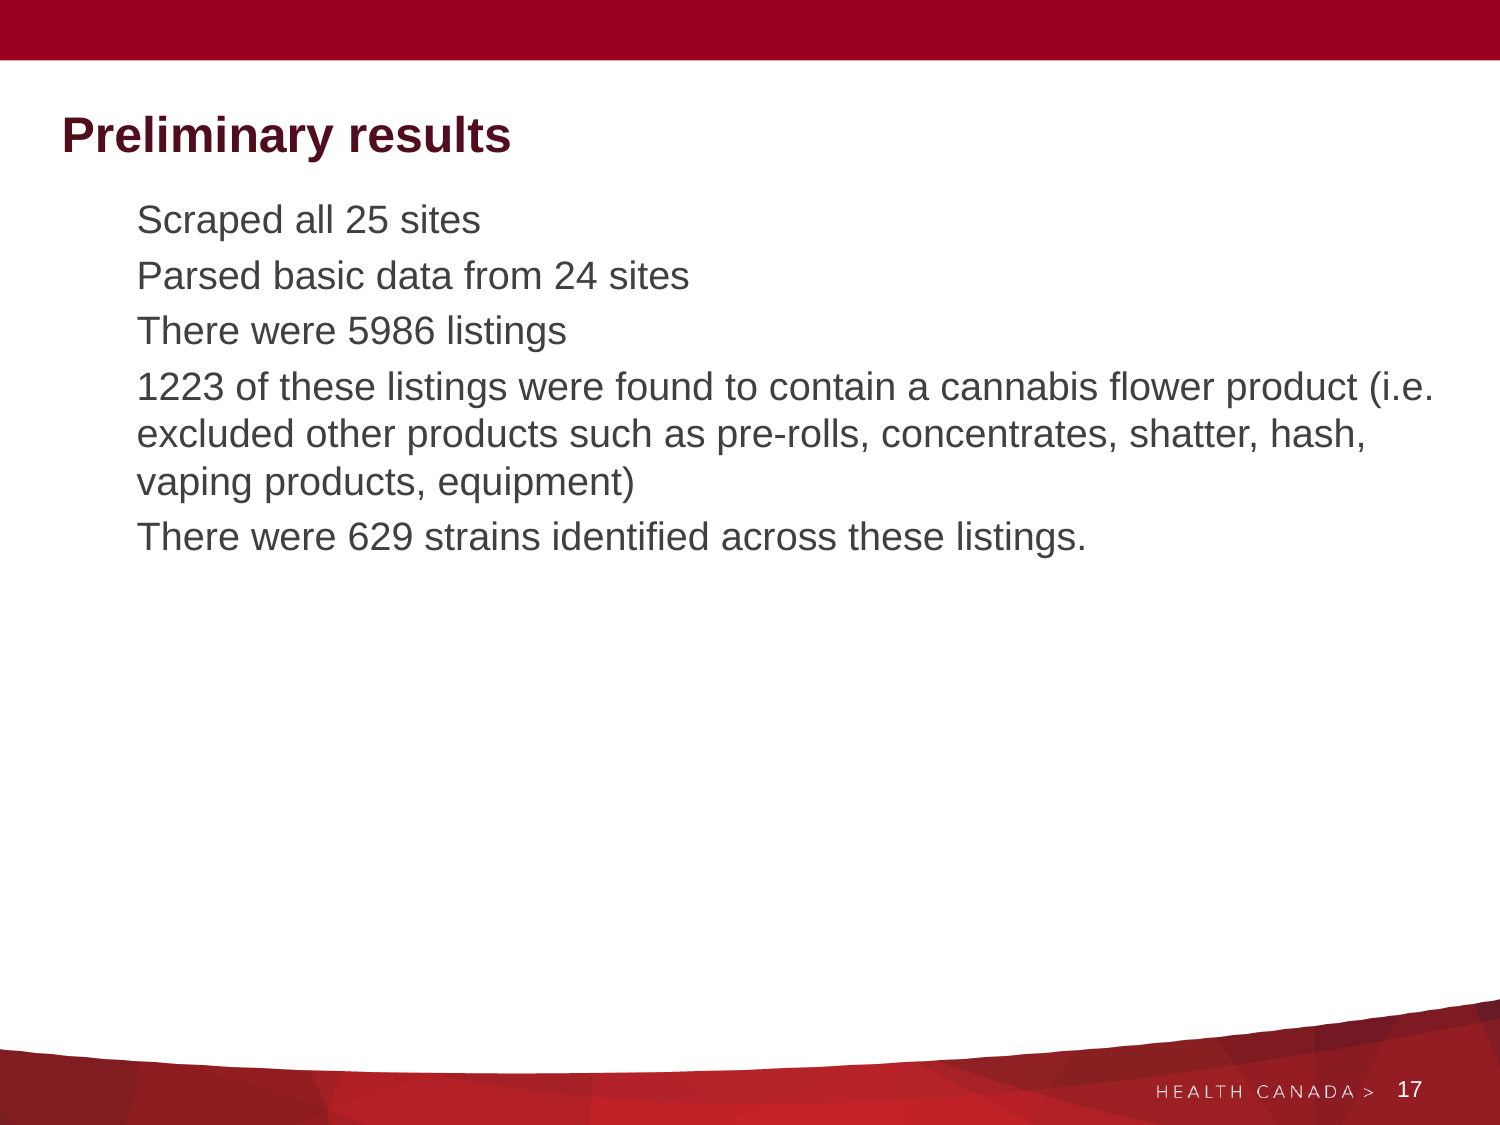

# Preliminary results
Scraped all 25 sites
Parsed basic data from 24 sites
There were 5986 listings
1223 of these listings were found to contain a cannabis flower product (i.e. excluded other products such as pre-rolls, concentrates, shatter, hash, vaping products, equipment)
There were 629 strains identified across these listings.

17